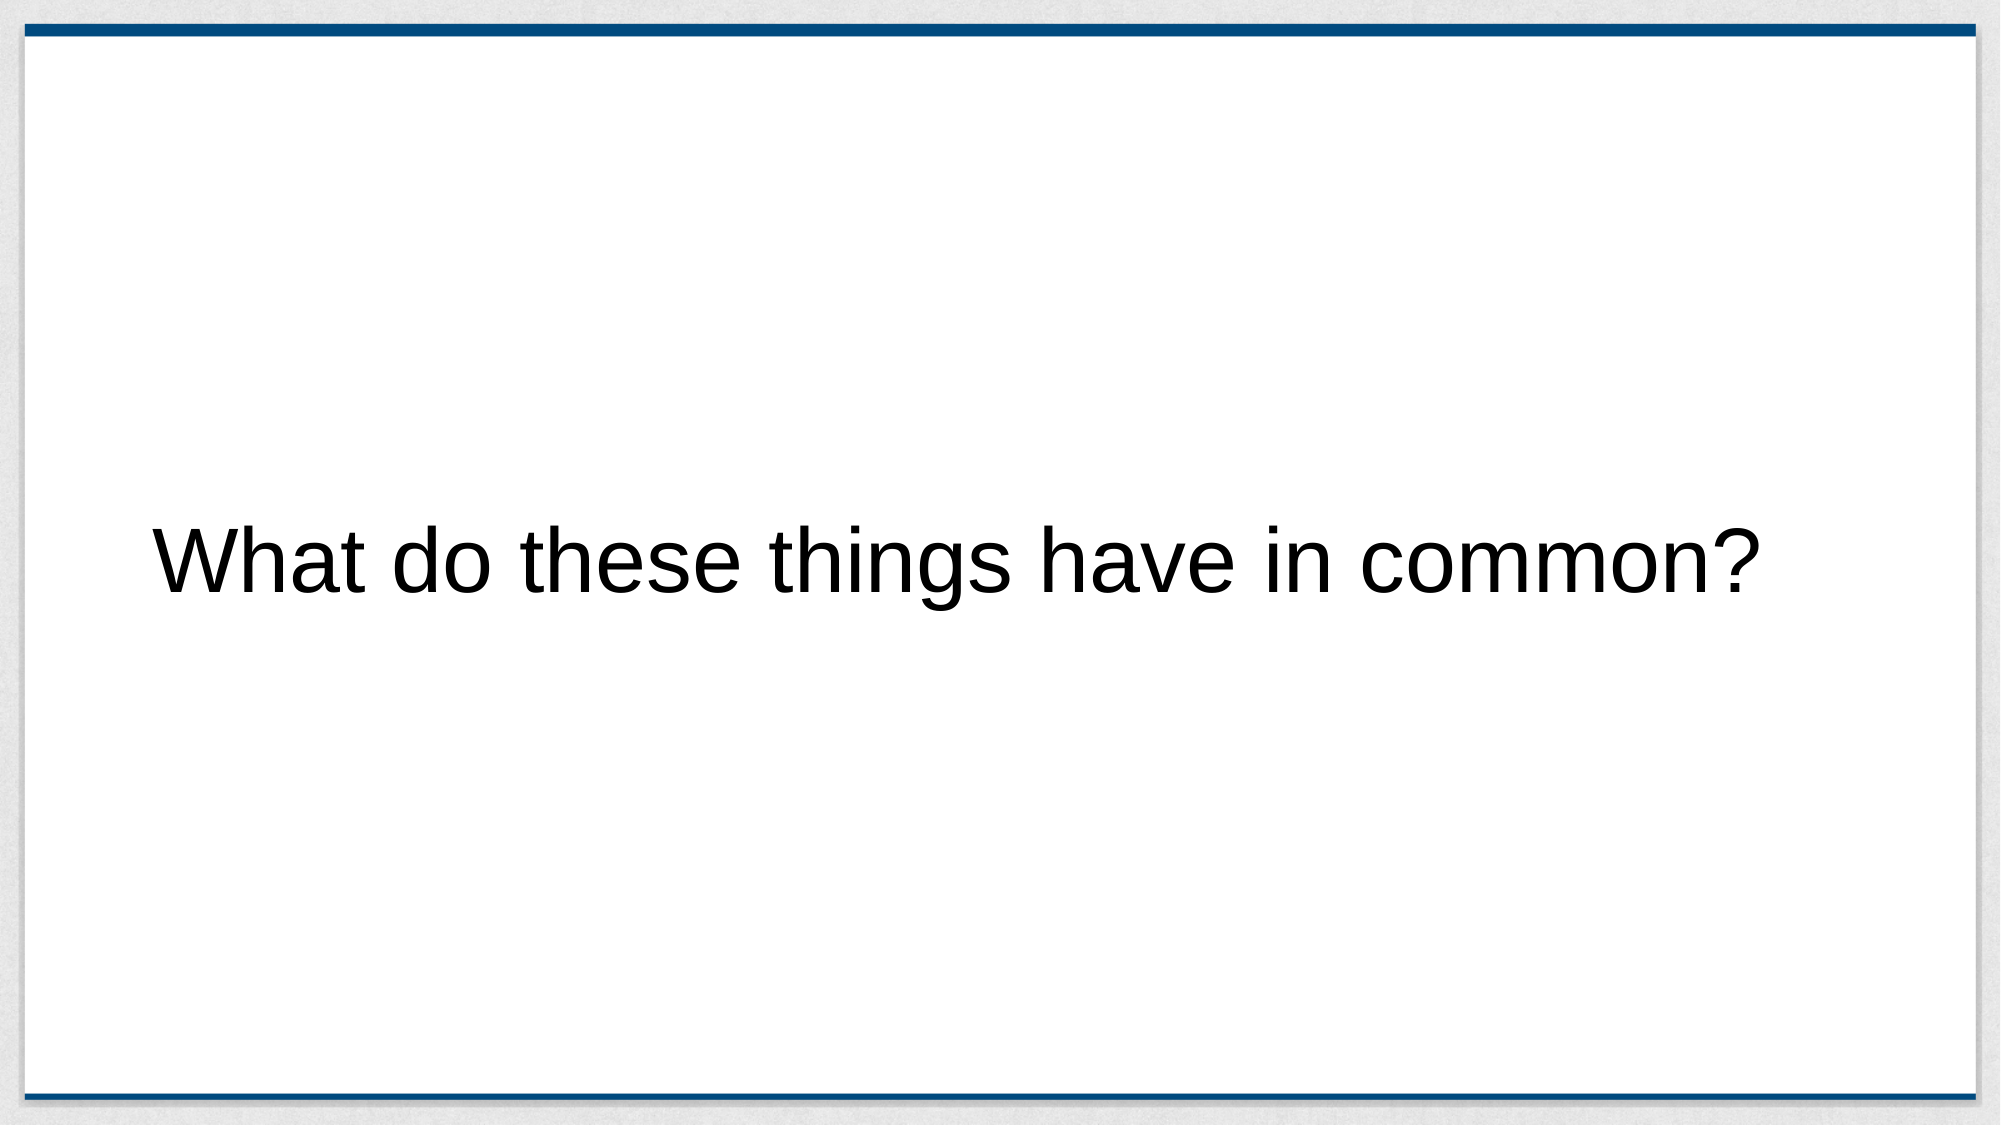

# What do these things have in common?